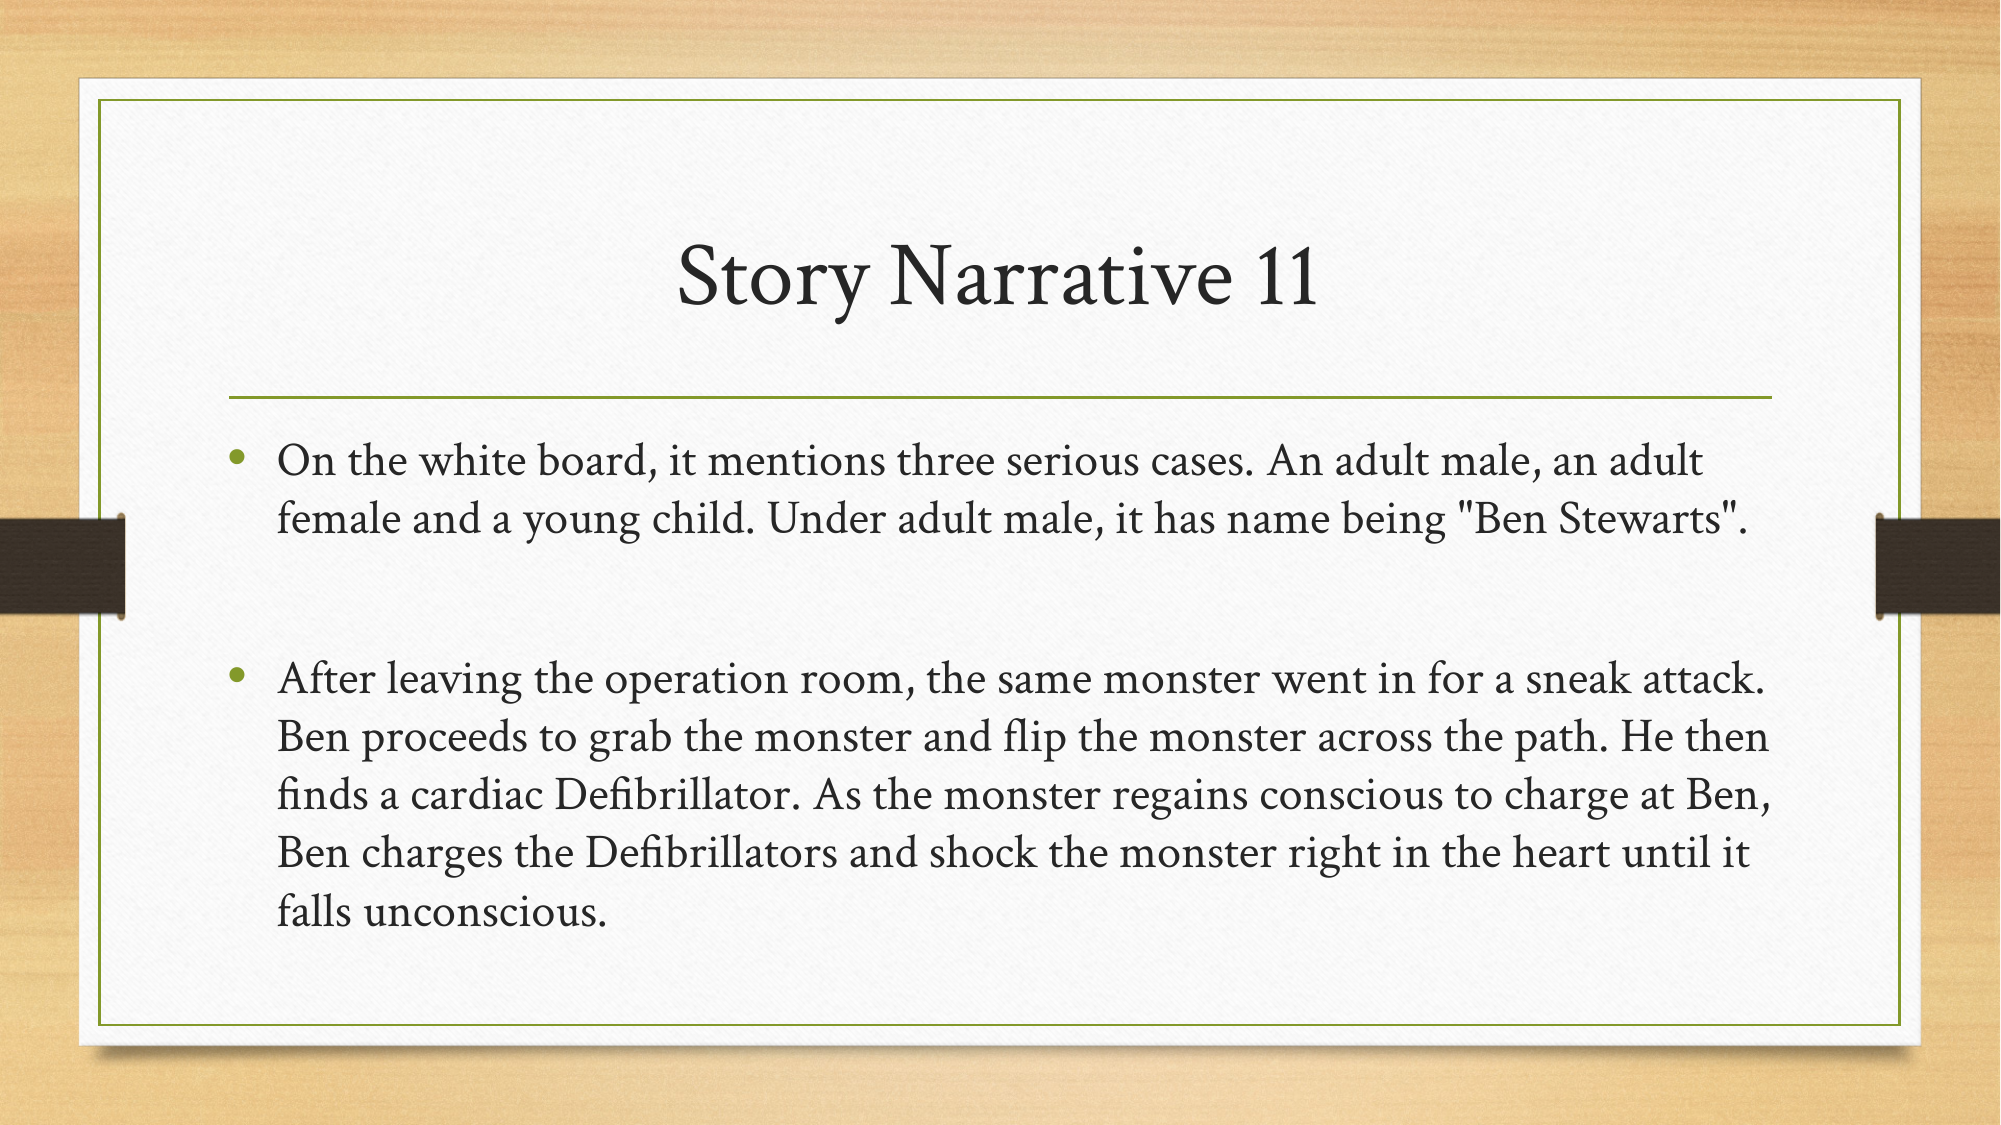

# Story Narrative 11
On the white board, it mentions three serious cases. An adult male, an adult female and a young child. Under adult male, it has name being "Ben Stewarts".

After leaving the operation room, the same monster went in for a sneak attack. Ben proceeds to grab the monster and flip the monster across the path. He then finds a cardiac Defibrillator. As the monster regains conscious to charge at Ben, Ben charges the Defibrillators and shock the monster right in the heart until it falls unconscious.